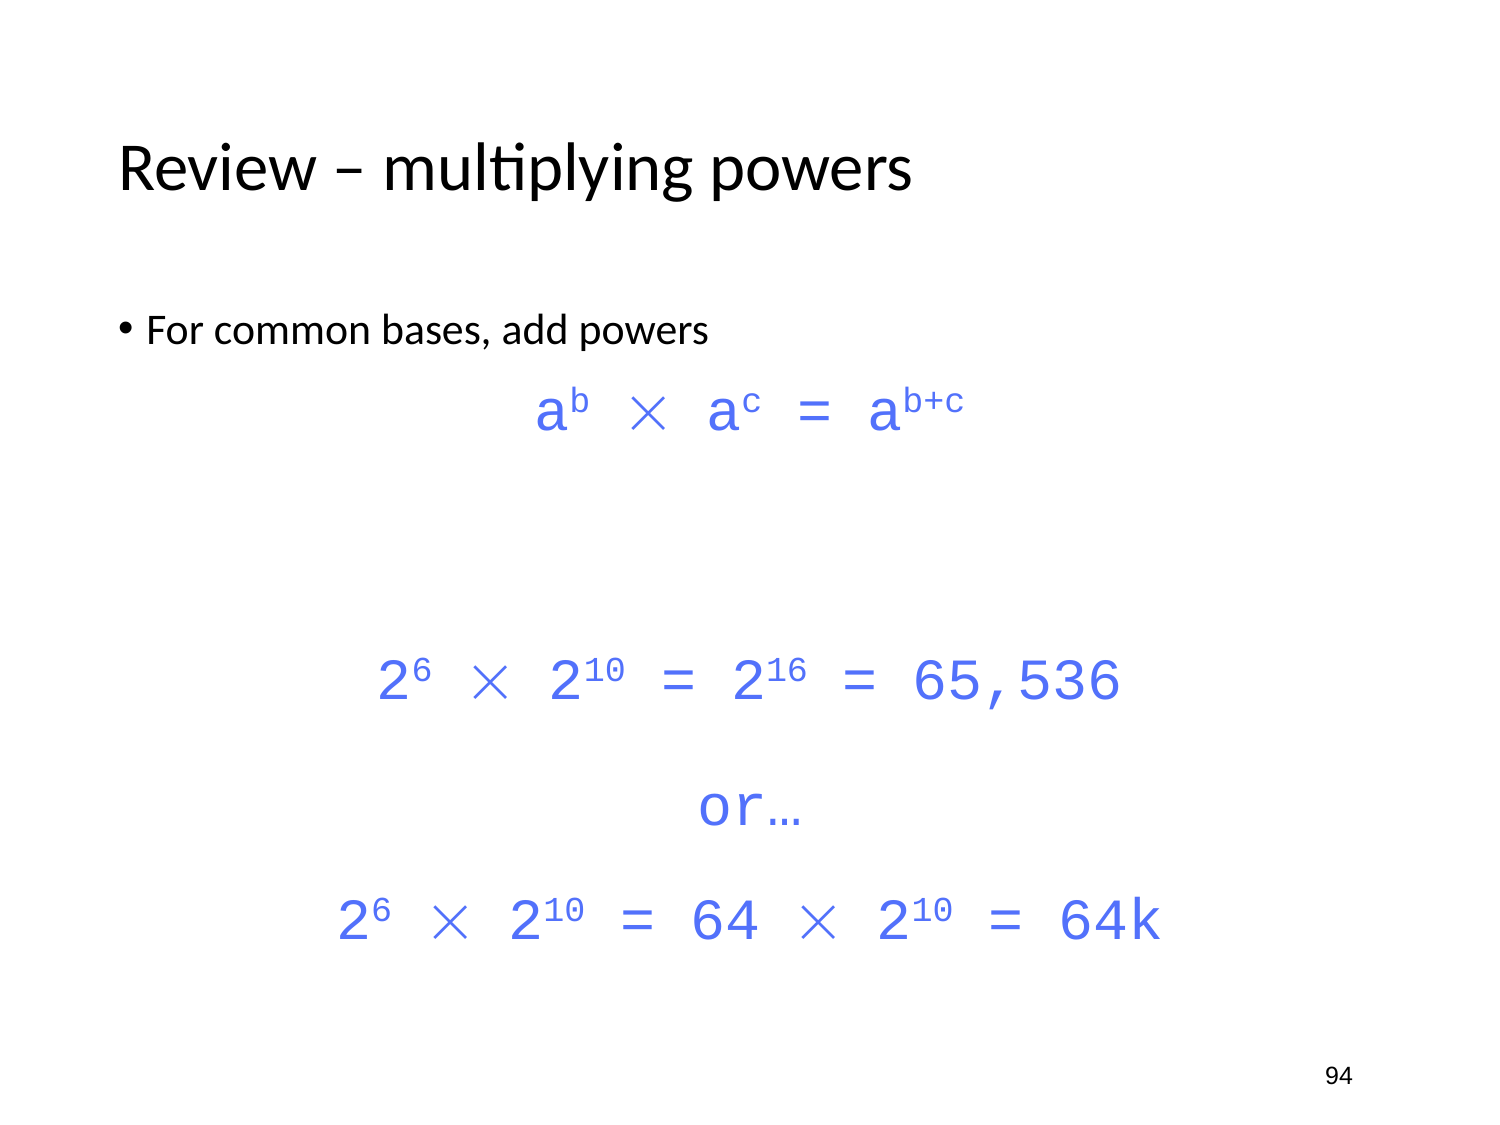

# Review – multiplying powers
For common bases, add powers
ab × ac = ab+c
26 × 210 = 216 = 65,536
or…
26 × 210 = 64 × 210 = 64k